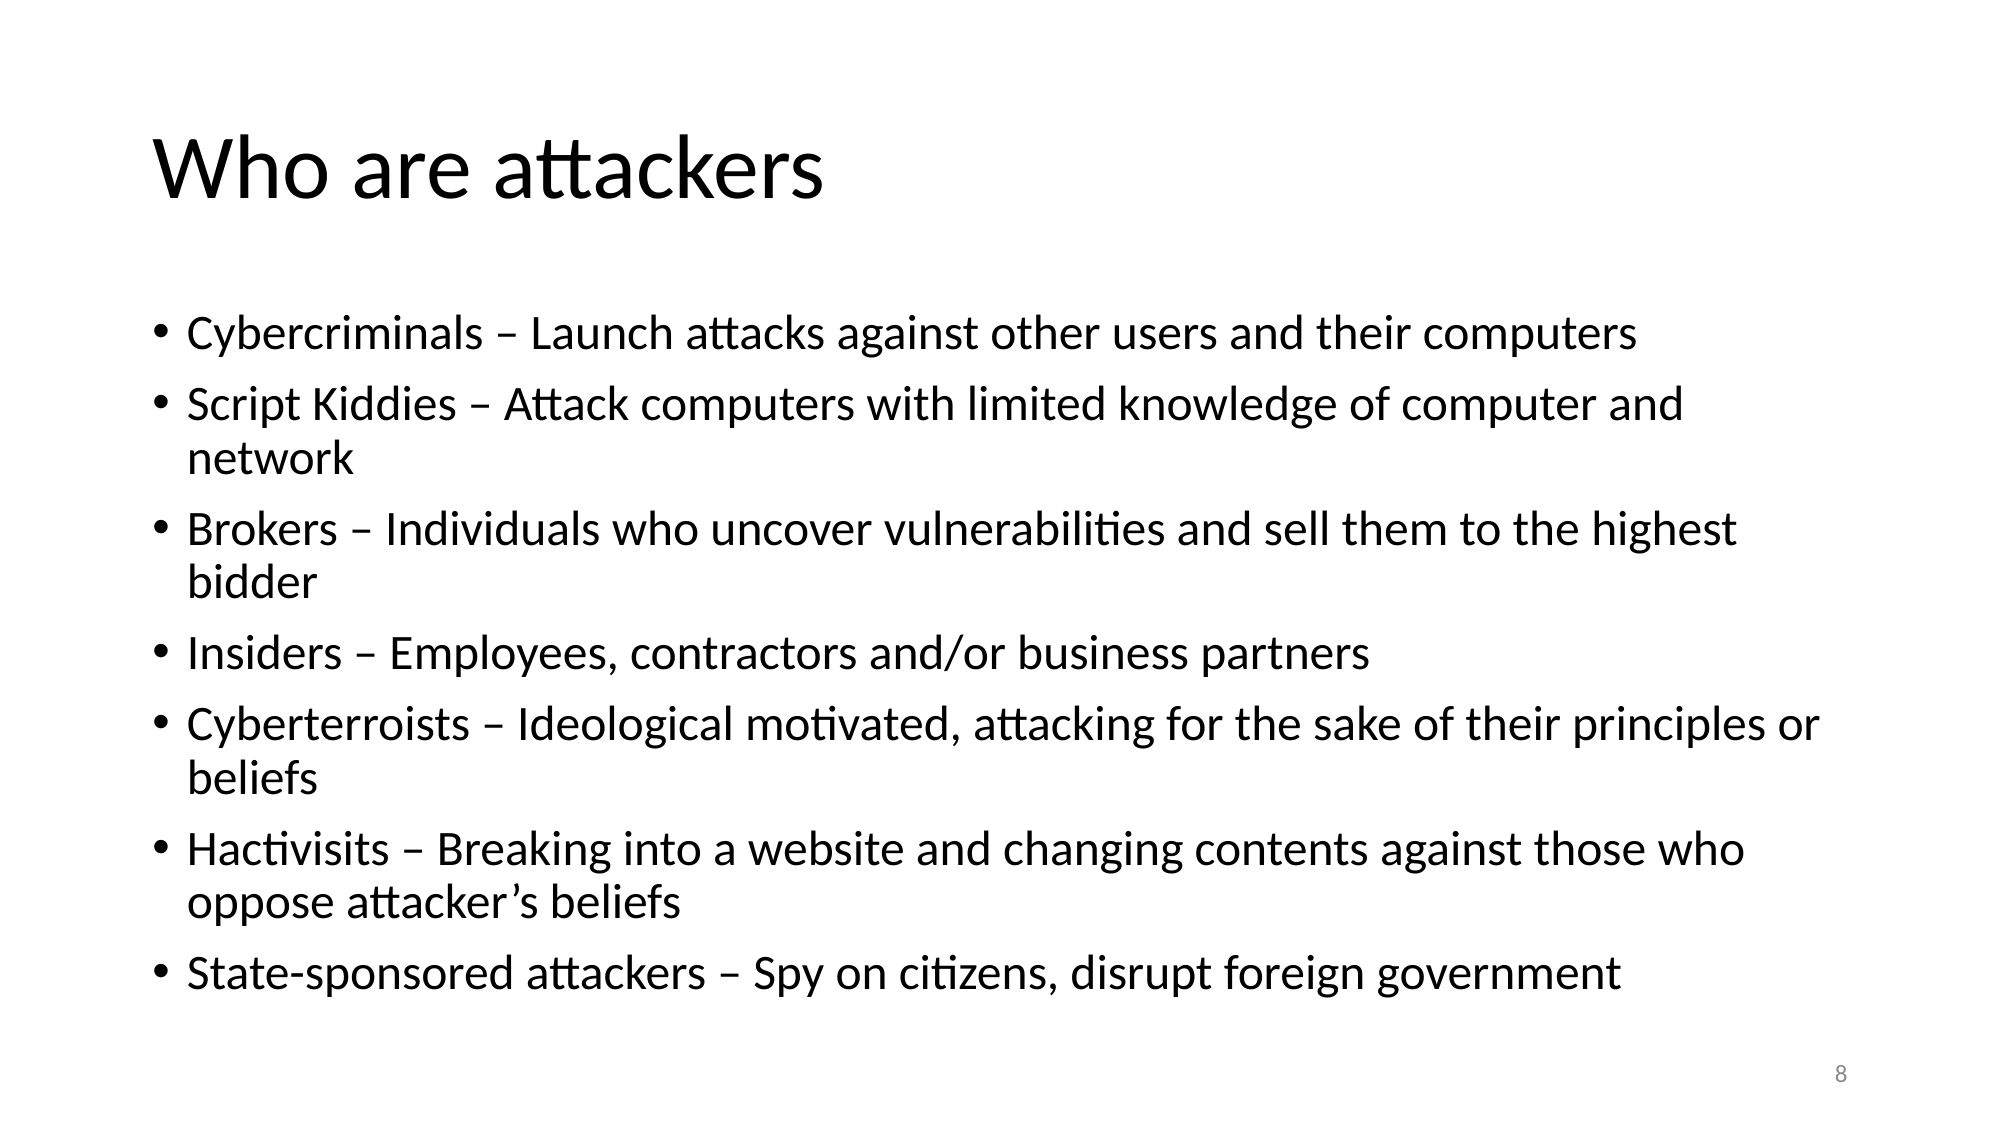

# Who are attackers
Cybercriminals – Launch attacks against other users and their computers
Script Kiddies – Attack computers with limited knowledge of computer and network
Brokers – Individuals who uncover vulnerabilities and sell them to the highest bidder
Insiders – Employees, contractors and/or business partners
Cyberterroists – Ideological motivated, attacking for the sake of their principles or beliefs
Hactivisits – Breaking into a website and changing contents against those who oppose attacker’s beliefs
State-sponsored attackers – Spy on citizens, disrupt foreign government
8